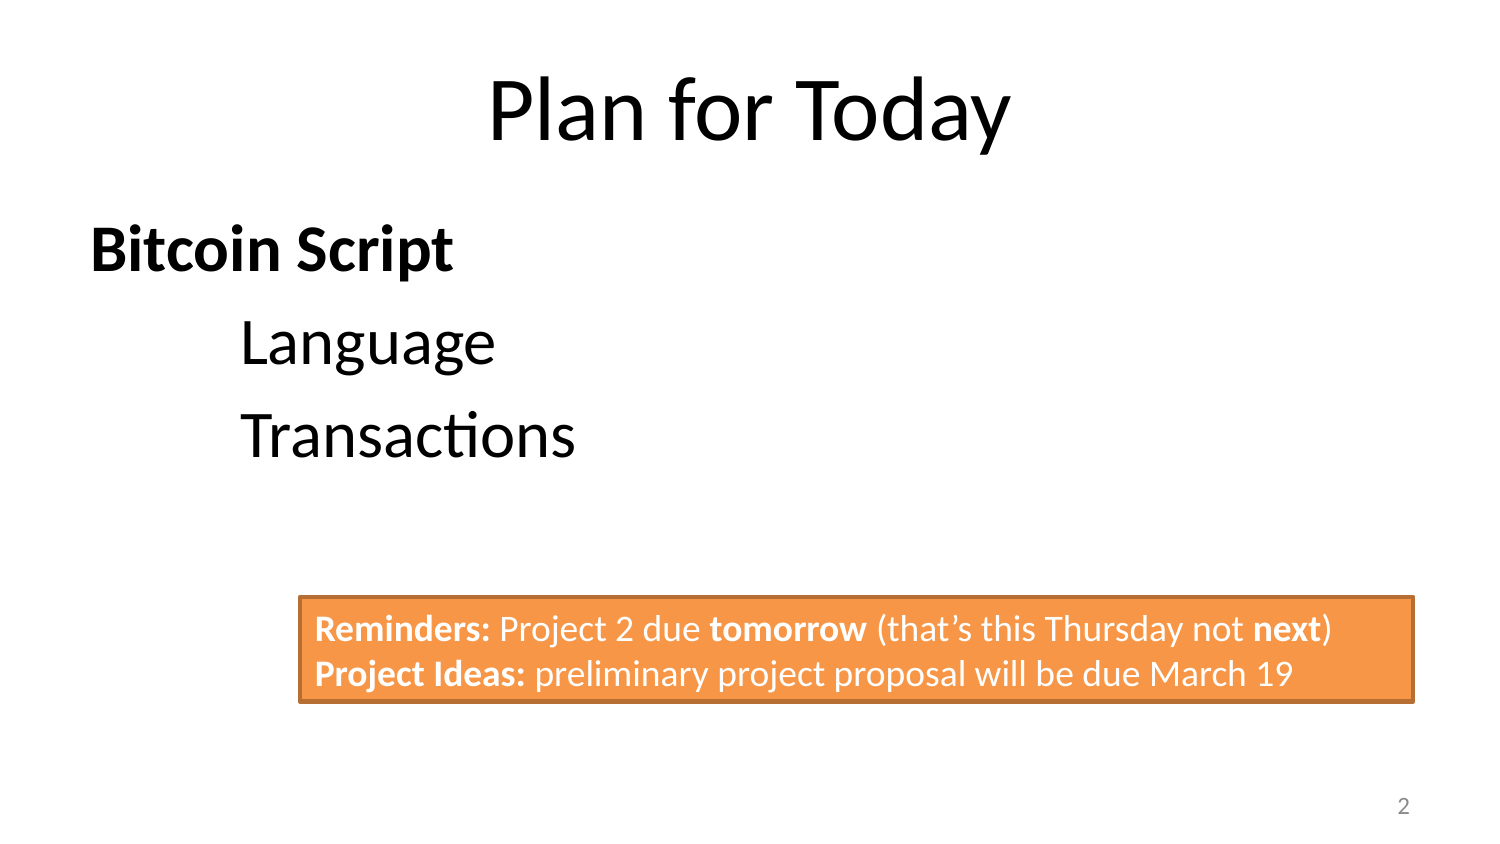

# Plan for Today
Bitcoin Script
	Language
	Transactions
Reminders: Project 2 due tomorrow (that’s this Thursday not next)
Project Ideas: preliminary project proposal will be due March 19
2